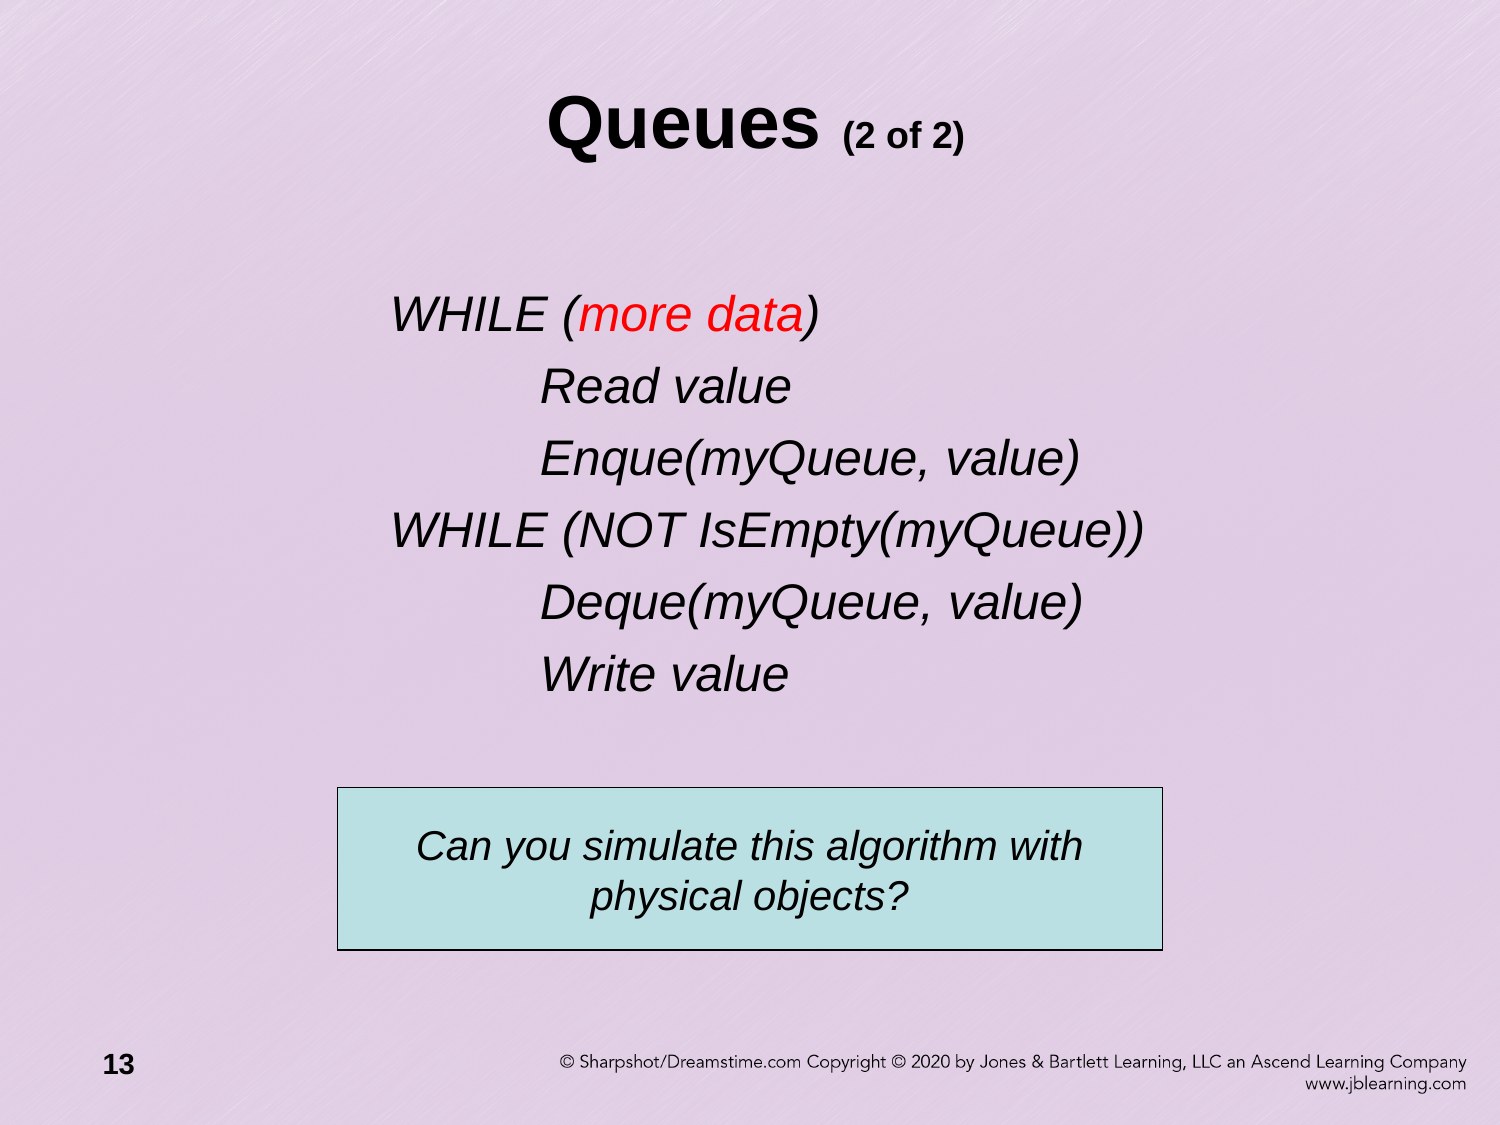

Queues (2 of 2)
WHILE (more data)
	Read value
	Enque(myQueue, value)
WHILE (NOT IsEmpty(myQueue))
	Deque(myQueue, value)
	Write value
Can you simulate this algorithm with
physical objects?
13